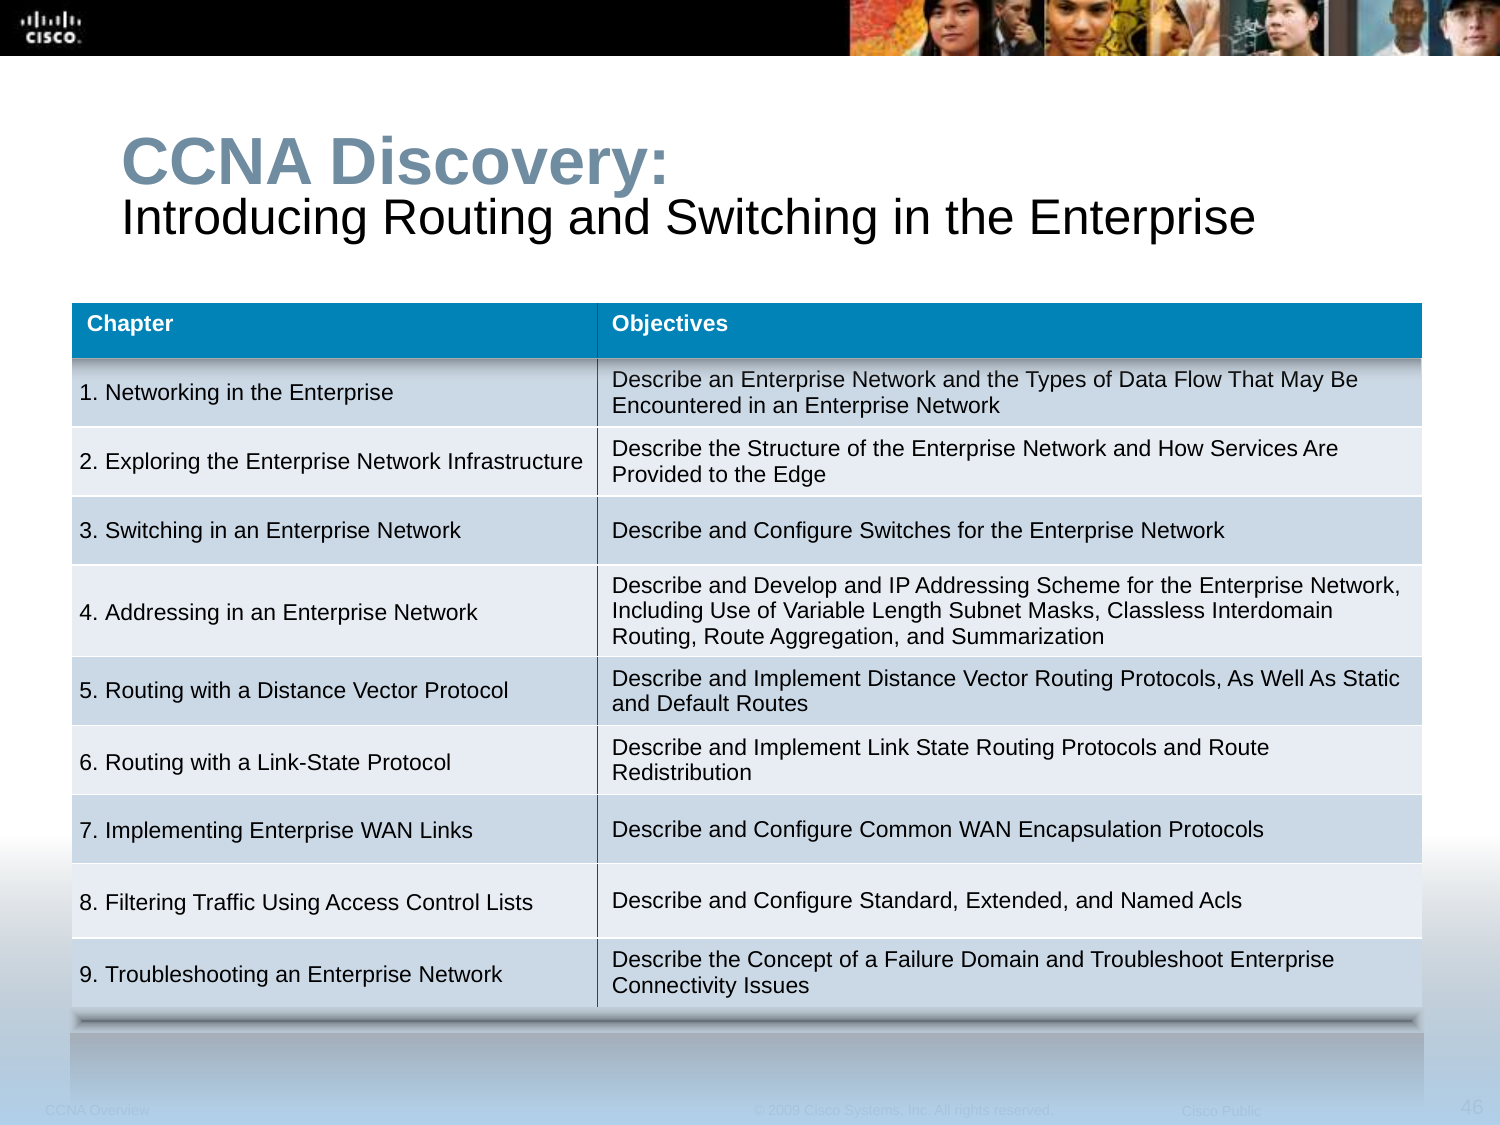

CCNA Discovery:
Introducing Routing and Switching in the Enterprise

| Chapter | Objectives |
| --- | --- |
| 1. Networking in the Enterprise | Describe an Enterprise Network and the Types of Data Flow That May Be Encountered in an Enterprise Network |
| 2. Exploring the Enterprise Network Infrastructure | Describe the Structure of the Enterprise Network and How Services Are Provided to the Edge |
| 3. Switching in an Enterprise Network | Describe and Configure Switches for the Enterprise Network |
| 4. Addressing in an Enterprise Network | Describe and Develop and IP Addressing Scheme for the Enterprise Network, Including Use of Variable Length Subnet Masks, Classless Interdomain Routing, Route Aggregation, and Summarization |
| 5. Routing with a Distance Vector Protocol | Describe and Implement Distance Vector Routing Protocols, As Well As Static and Default Routes |
| 6. Routing with a Link-State Protocol | Describe and Implement Link State Routing Protocols and Route Redistribution |
| 7. Implementing Enterprise WAN Links | Describe and Configure Common WAN Encapsulation Protocols |
| 8. Filtering Traffic Using Access Control Lists | Describe and Configure Standard, Extended, and Named Acls |
| 9. Troubleshooting an Enterprise Network | Describe the Concept of a Failure Domain and Troubleshoot Enterprise Connectivity Issues |